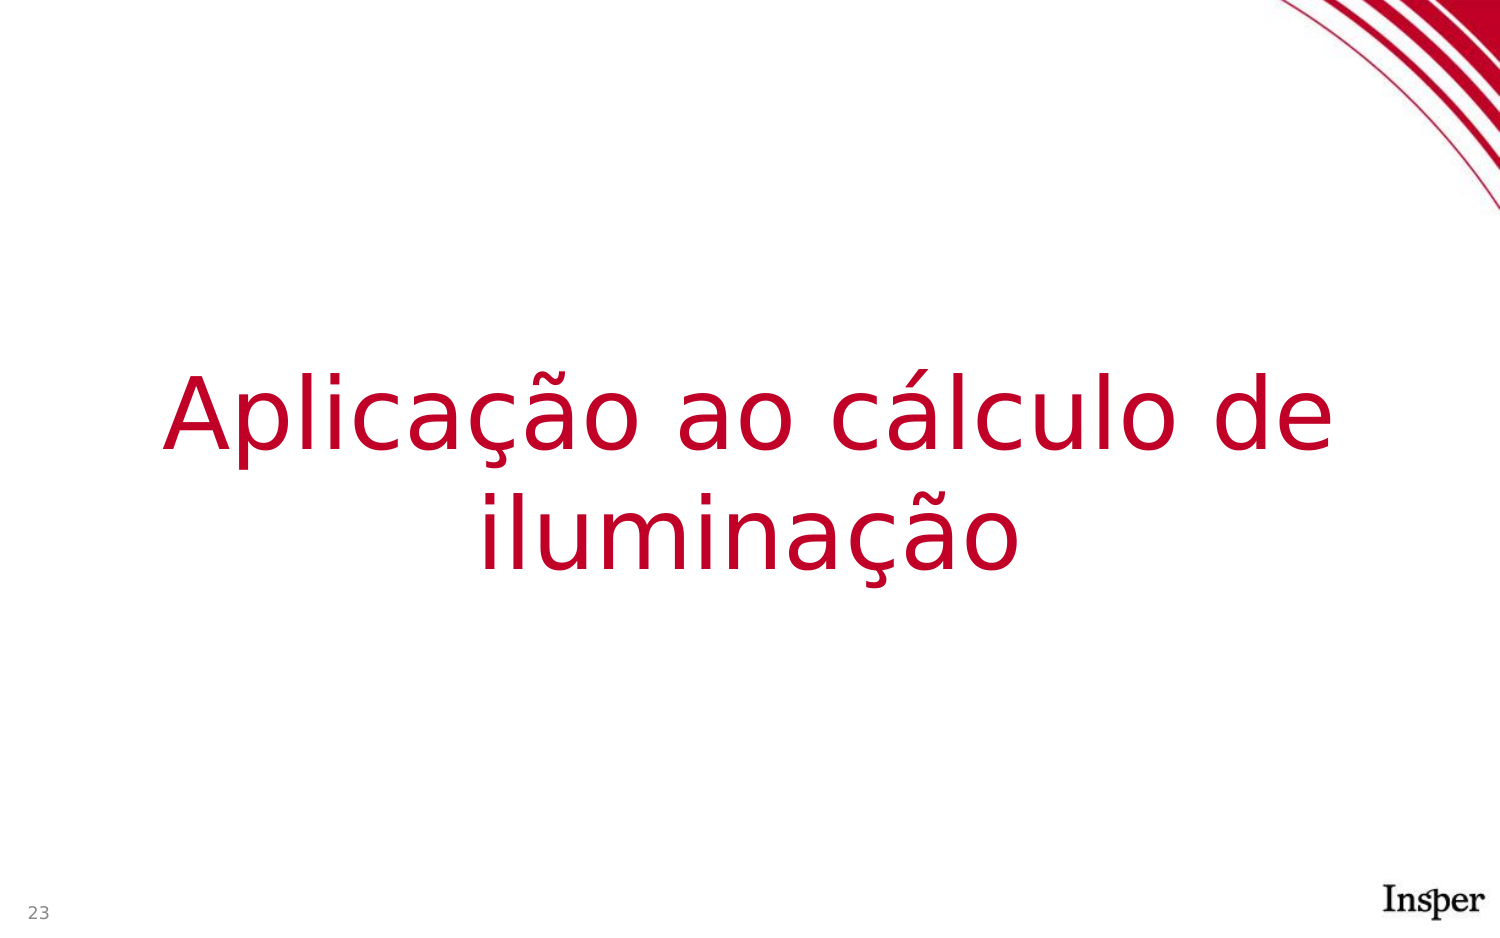

# Aplicação ao cálculo de iluminação
23